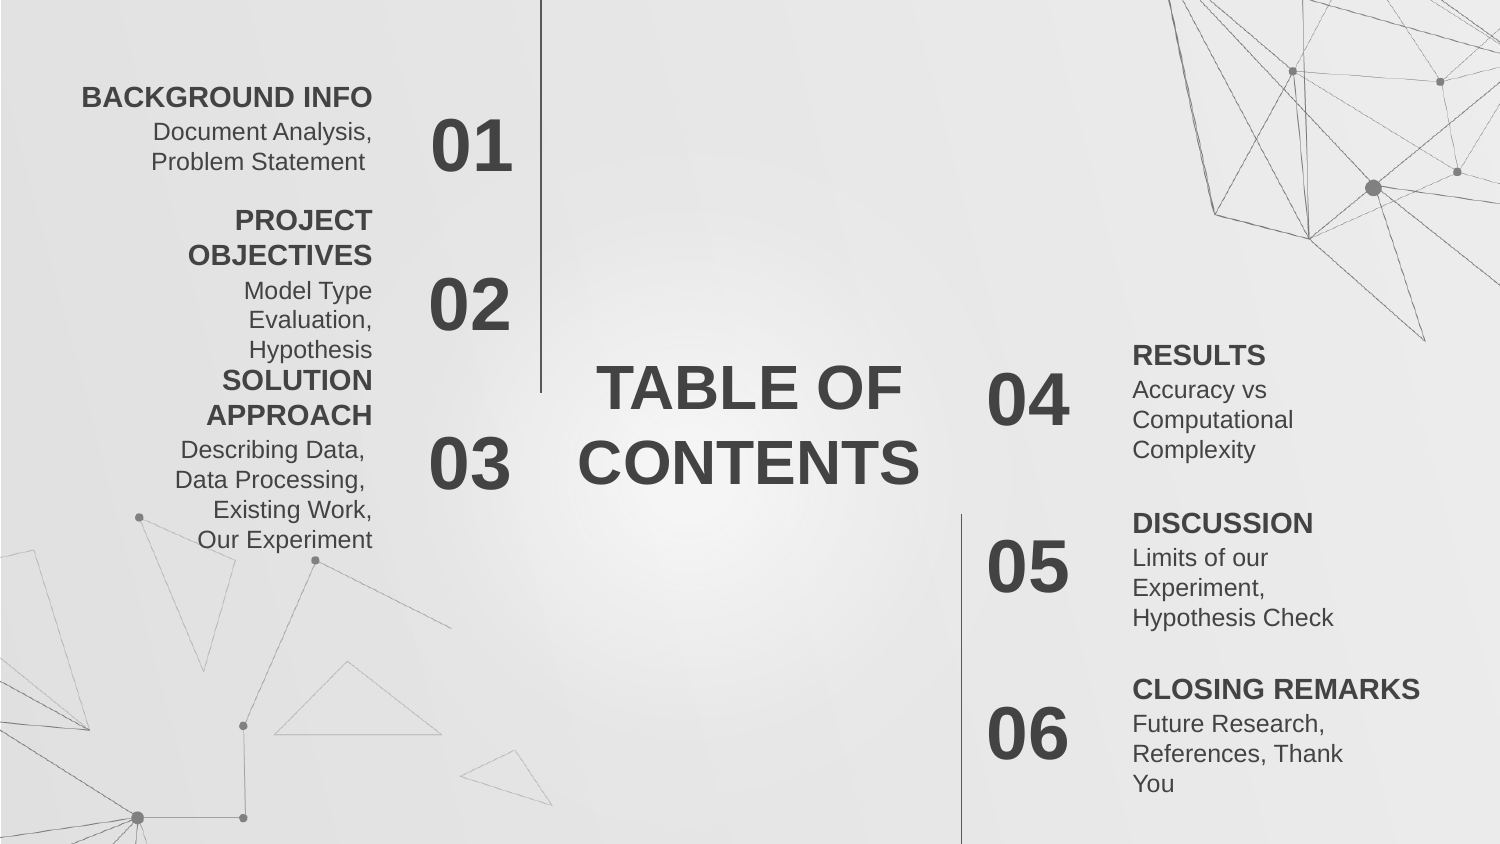

BACKGROUND INFO
01
Document Analysis, Problem Statement
PROJECT OBJECTIVES
02
Model Type Evaluation, Hypothesis
RESULTS
# TABLE OF CONTENTS
04
SOLUTION APPROACH
Accuracy vs Computational Complexity
03
Describing Data,
Data Processing,
Existing Work,
Our Experiment
DISCUSSION
05
Limits of our Experiment,
Hypothesis Check
CLOSING REMARKS
06
Future Research, References, Thank You